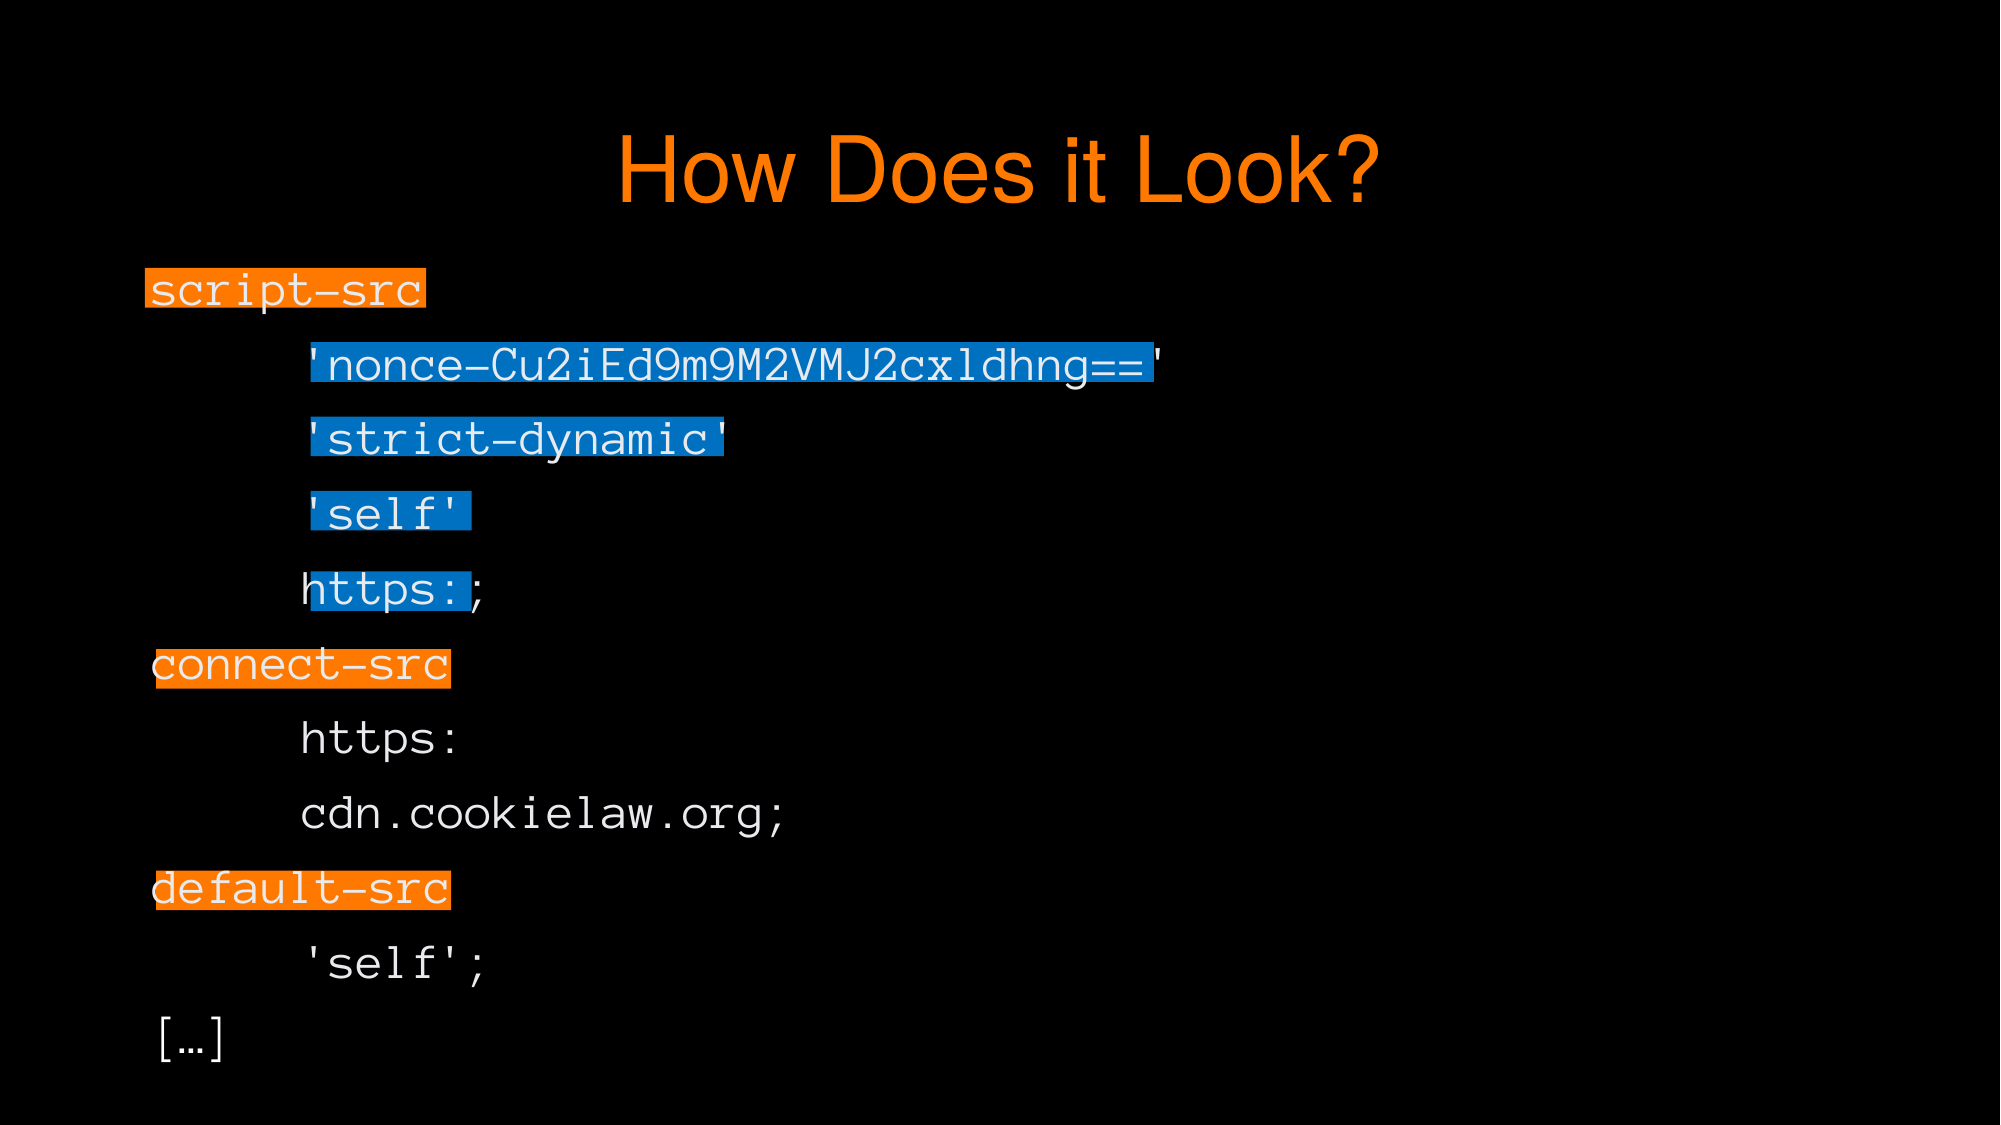

# How Does it Look?
script-src
	'nonce-Cu2iEd9m9M2VMJ2cxldhng=='
	'strict-dynamic'
	'self'
	https:;
connect-src
	https:
	cdn.cookielaw.org;
default-src
	'self';
[…]